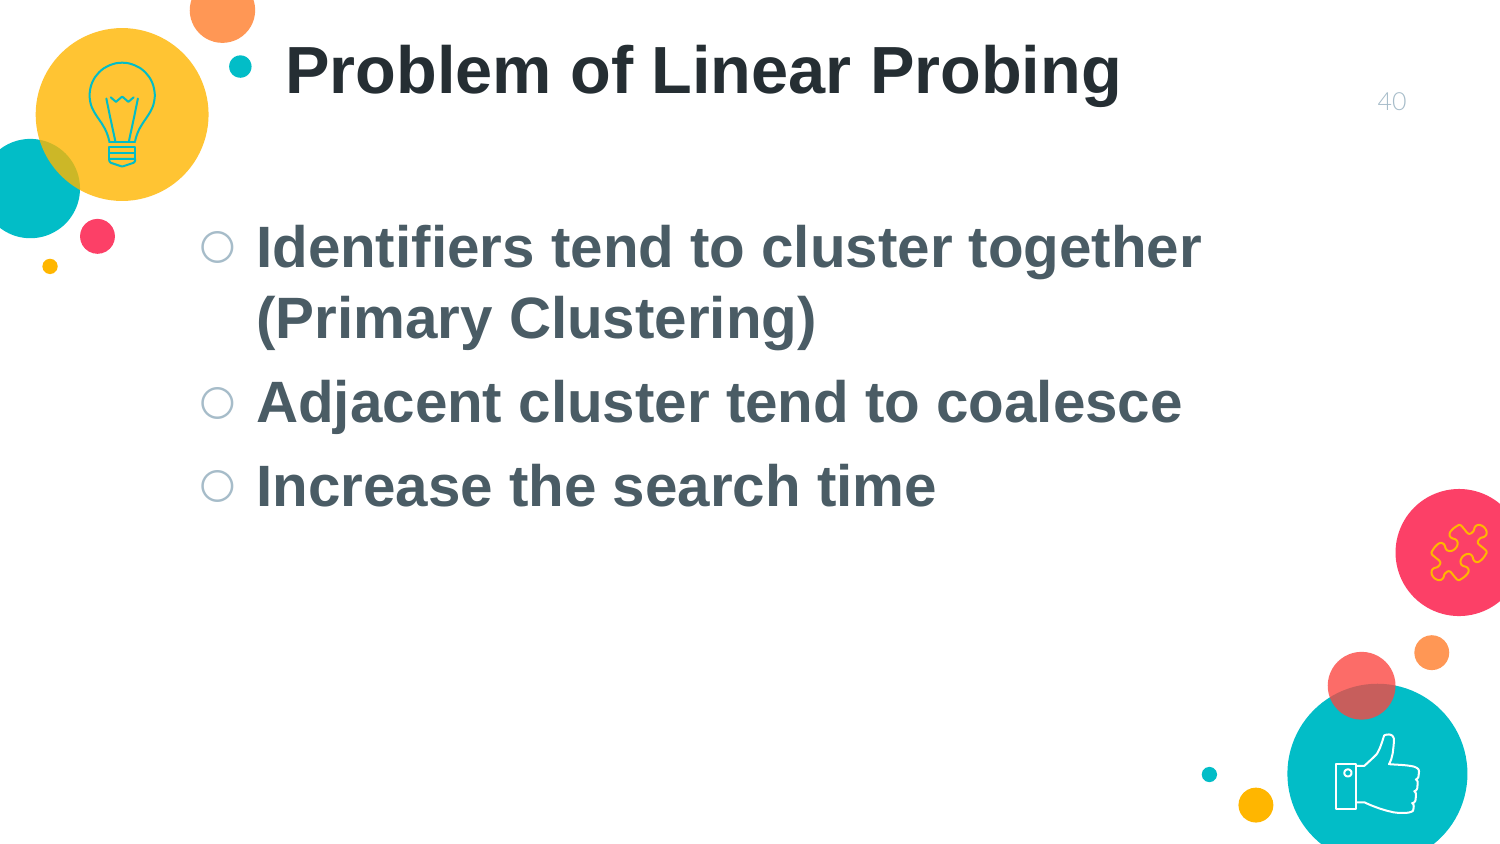

Problem of Linear Probing
40
Identifiers tend to cluster together (Primary Clustering)
Adjacent cluster tend to coalesce
Increase the search time